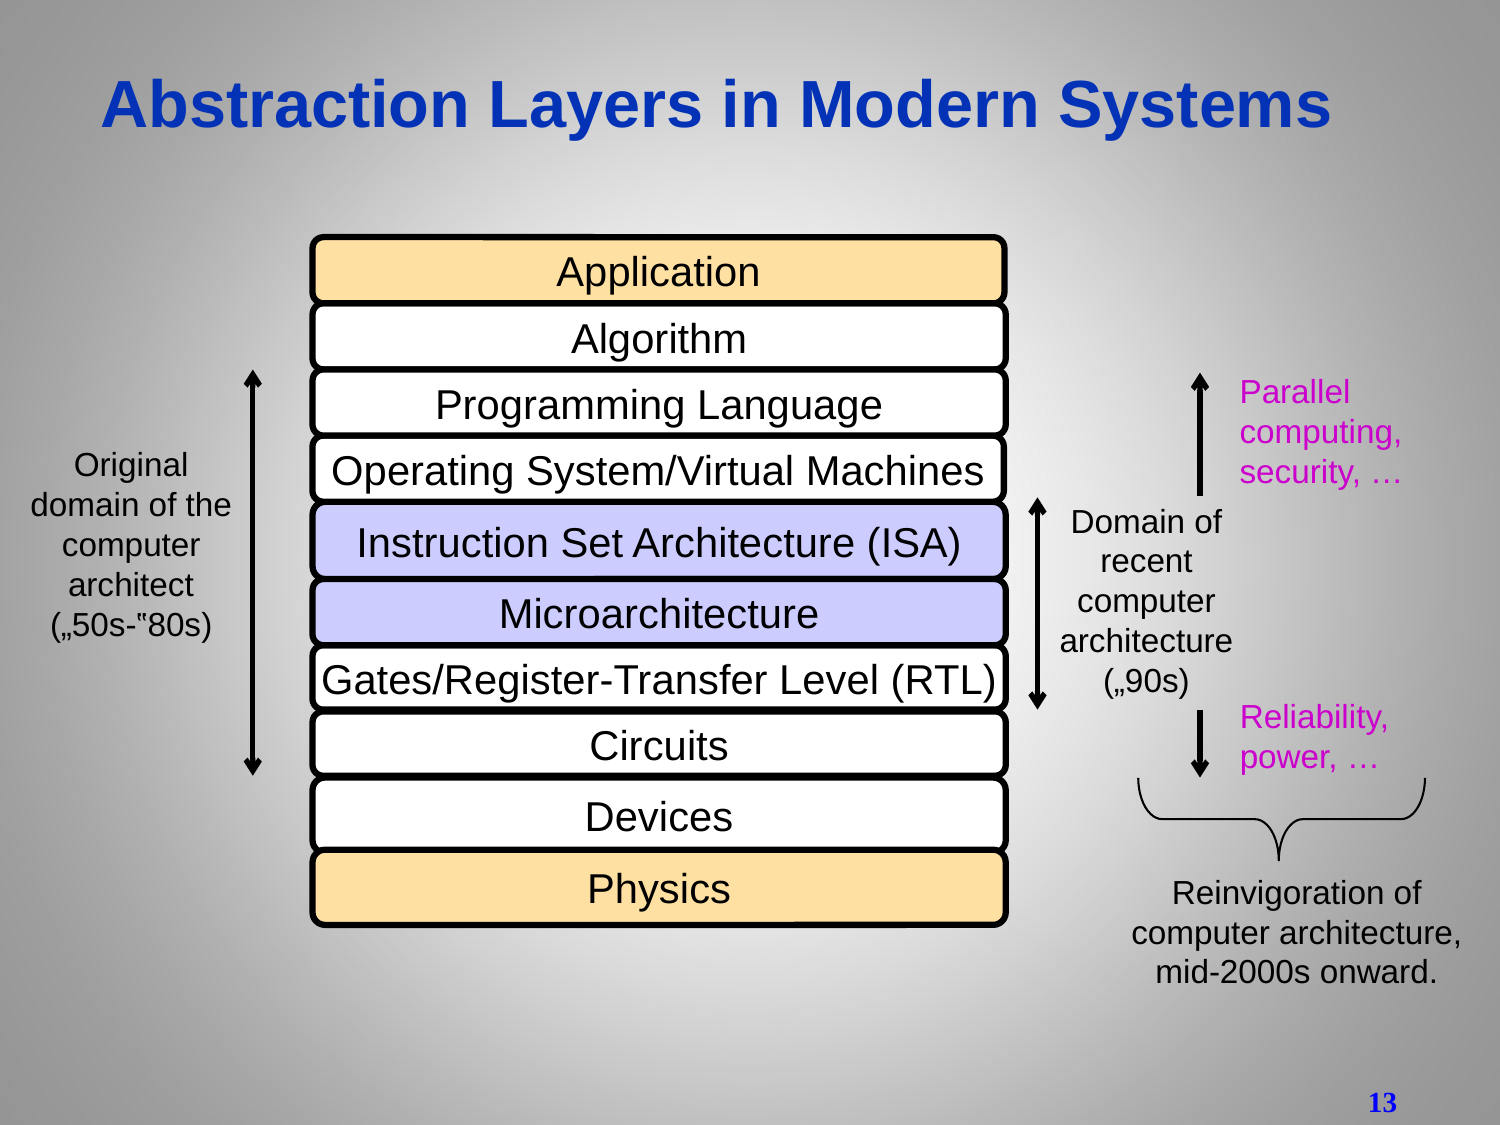

# Abstraction Layers in Modern Systems
Application
Algorithm
Programming Language
Operating System/Virtual Machines
Instruction Set Architecture (ISA)
Microarchitecture
Gates/Register-Transfer Level (RTL)
Circuits
Devices
Physics
Parallel computing, security, …
Original domain of the computer architect („50s-‟80s)
Domain of recent computer architecture
(„90s)

Reliability, power, …
Reinvigoration of computer architecture, mid-2000s onward.
13